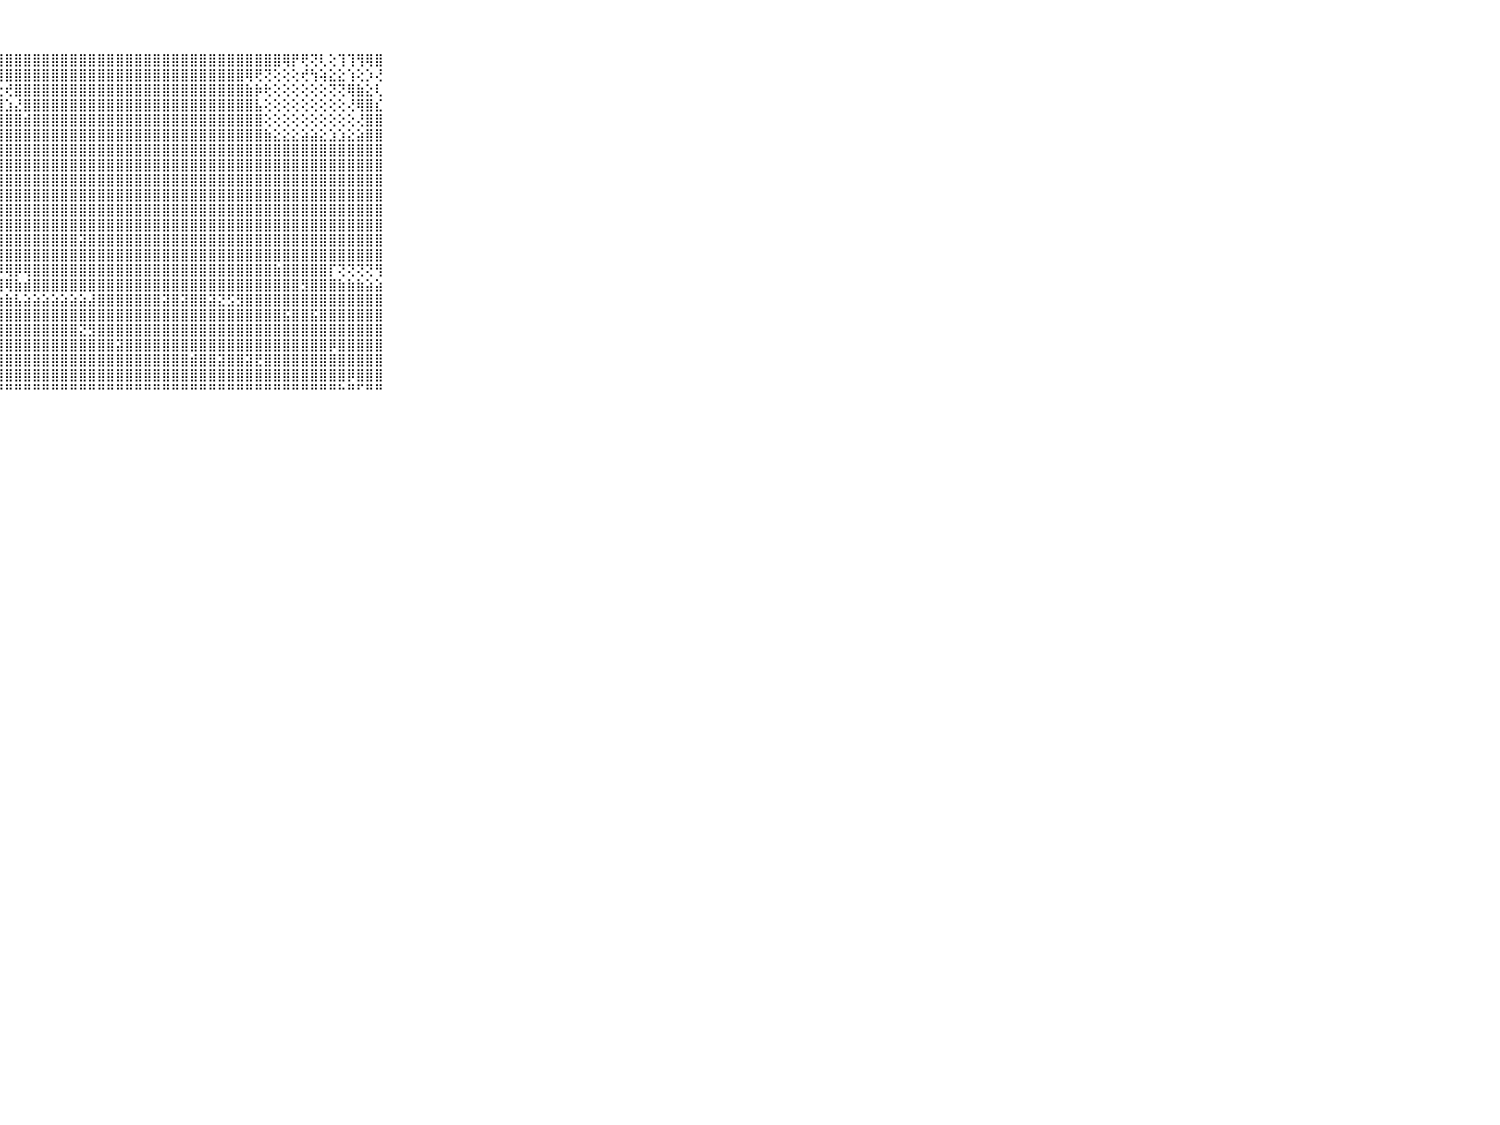

⠀⠀⠀⠀⠀⠀⠀⠀⠀⠀⠀⢸⣿⣿⣿⣿⣿⣿⣿⣿⣿⣻⣿⣟⢟⢿⣿⣿⣿⣿⣿⣿⣿⣿⣿⣿⣿⣿⣿⣿⣿⣿⣿⣿⣿⣿⣿⣿⣿⣿⣿⣿⣿⣿⣿⣿⣿⣿⢿⡟⢟⢝⢇⢕⢹⢹⢻⢿⣿⠀⠀⠀⠀⠀⠀⠀⠀⠀⠀⠀⠀
⠀⠀⠀⠀⠀⠀⠀⠀⠀⠀⠀⢸⣿⣿⣿⣿⣿⣿⣿⣮⡿⢿⢏⢟⢟⢿⢟⢿⣿⣿⣿⣿⣿⣿⣿⣿⣿⣿⣿⣿⣿⣿⣿⣿⣿⣿⣿⣿⣿⣿⣿⣿⣿⣿⢿⢟⢝⢕⢕⢕⢞⢳⢵⣕⣕⢱⢕⡱⢜⠀⠀⠀⠀⠀⠀⠀⠀⠀⠀⠀⠀
⠀⠀⠀⠀⠀⠀⠀⠀⠀⠀⠀⢸⣿⣿⣿⣿⣿⣿⣿⣿⣿⣿⡿⣏⣵⣜⡳⢗⢞⣿⣿⣿⣿⣿⣿⣿⣿⣿⣿⣿⣿⣿⣿⣿⣿⣿⣿⣿⣿⣿⣿⣿⣿⣿⣷⡷⢗⢕⢕⢕⢕⢕⢕⢝⢝⢿⣷⣕⢇⠀⠀⠀⠀⠀⠀⠀⠀⠀⠀⠀⠀
⠀⠀⠀⠀⠀⠀⠀⠀⠀⠀⠀⢸⣿⣿⣿⣿⣿⣿⣿⣿⣿⣿⣿⣷⣾⣷⣟⢽⣱⣜⣿⣿⣿⣿⣿⣿⣿⣿⣿⣿⣿⣿⣿⣿⣿⣿⣿⣿⣿⣿⣿⣿⣿⣿⣿⣧⢕⢕⢕⢕⢕⢕⢕⢕⢕⢜⢿⣿⣎⠀⠀⠀⠀⠀⠀⠀⠀⠀⠀⠀⠀
⠀⠀⠀⠀⠀⠀⠀⠀⠀⠀⠀⢸⣿⣿⣿⣿⣿⣿⣿⣿⣿⣿⣿⣿⣿⣿⣿⣿⣿⣿⣾⣿⣿⣿⣿⣿⣿⣿⣿⣿⣿⣿⣿⣿⣿⣿⣿⣿⣿⣿⣿⣿⣿⣿⣿⣿⢕⢕⢕⢕⢕⢕⢕⢕⢕⢕⢜⣿⣿⠀⠀⠀⠀⠀⠀⠀⠀⠀⠀⠀⠀
⠀⠀⠀⠀⠀⠀⠀⠀⠀⠀⠀⢸⣿⣿⣿⣿⣿⣿⣿⣿⣿⣿⣿⣿⣿⣿⣿⣿⣿⣿⣿⣿⣿⣿⣿⣿⣿⣿⣿⣿⣿⣿⣿⣿⣿⣿⣿⣿⣿⣿⣿⣿⣿⣿⣿⣿⣷⣕⣕⣕⣵⣵⣕⣱⣱⣕⣵⣿⣿⠀⠀⠀⠀⠀⠀⠀⠀⠀⠀⠀⠀
⠀⠀⠀⠀⠀⠀⠀⠀⠀⠀⠀⢸⣿⣿⣿⣿⣿⣿⣿⣿⣿⣿⣿⣿⣿⣿⣿⣿⣿⣿⣿⣿⣿⣿⣿⣿⣿⣿⣿⣿⣿⣿⣿⣿⣿⣿⣿⣿⣿⣿⣿⣿⣿⣿⣿⣿⣿⣿⣿⣿⣿⣿⣿⣿⣿⣿⣿⣿⣿⠀⠀⠀⠀⠀⠀⠀⠀⠀⠀⠀⠀
⠀⠀⠀⠀⠀⠀⠀⠀⠀⠀⠀⢸⣿⣿⣿⣿⣿⣿⣿⣿⣿⣿⣿⣿⣿⣿⣿⣿⣿⣿⣿⣿⣿⣿⣿⣿⣿⣿⣿⣿⣿⣿⣿⣿⣿⣿⣿⣿⣿⣿⣿⣿⣿⣿⣿⣿⣿⣿⣿⣿⣿⣿⣿⣿⣿⣿⣿⣿⣿⠀⠀⠀⠀⠀⠀⠀⠀⠀⠀⠀⠀
⠀⠀⠀⠀⠀⠀⠀⠀⠀⠀⠀⢸⣿⣿⣿⣿⣿⣿⣿⣿⣿⣿⣿⣿⣿⣿⣿⣿⣿⣿⣿⣿⣿⣿⣿⣿⣿⣿⣿⣿⣿⣿⣿⣿⣿⣿⣿⣿⣿⣿⣿⣿⣿⣿⣿⣿⣿⣿⣿⣿⣿⣿⣿⣿⣿⣿⣿⣿⣿⠀⠀⠀⠀⠀⠀⠀⠀⠀⠀⠀⠀
⠀⠀⠀⠀⠀⠀⠀⠀⠀⠀⠀⢸⣿⣿⣿⣿⣿⢾⣿⣿⣿⣿⣿⣿⣿⣿⣿⣿⣿⣿⣿⣿⣿⣿⣿⣿⣿⣿⣿⣿⣿⣿⣿⣿⣿⣿⣿⣿⣿⣿⣿⣿⣿⣿⣿⣿⣿⣿⣿⣿⣿⣿⣿⣿⣿⣿⣿⣿⣿⠀⠀⠀⠀⠀⠀⠀⠀⠀⠀⠀⠀
⠀⠀⠀⠀⠀⠀⠀⠀⠀⠀⠀⢸⣿⣿⣿⣿⣿⣷⣿⣿⣿⣿⣿⣿⣿⣿⣿⣿⣿⣿⣿⣿⣿⣿⣿⣿⣿⣿⣿⣿⣿⣿⣿⣿⣿⣿⣿⣿⣿⣿⣿⣿⣿⣿⣿⣿⣿⣿⣿⣿⣿⣿⣿⣿⣿⣿⣿⣿⣿⠀⠀⠀⠀⠀⠀⠀⠀⠀⠀⠀⠀
⠀⠀⠀⠀⠀⠀⠀⠀⠀⠀⠀⢸⣿⣿⣿⣿⣿⣿⣿⣿⣿⣿⣿⣿⣿⣿⣿⣿⣿⣿⣿⣿⣿⣿⣿⣿⣿⣿⣿⣿⣿⣿⣿⣿⣿⣿⣿⣿⣿⣿⣿⣿⣿⣿⣿⣿⣿⣿⣿⣿⣿⣿⣿⣿⣿⣿⣿⣿⣿⠀⠀⠀⠀⠀⠀⠀⠀⠀⠀⠀⠀
⠀⠀⠀⠀⠀⠀⠀⠀⠀⠀⠀⢸⣿⣿⣿⣿⣿⣿⣿⣿⣿⣿⣿⣿⣿⣿⣿⣿⣿⣿⣿⣿⣿⣿⣿⣿⣽⣿⣿⣿⣿⣿⣿⣿⣿⣿⣿⣿⣿⣿⣿⣿⣿⣿⣿⣿⣿⣿⣿⣿⣿⣿⣿⣿⣿⣿⣿⣿⣿⠀⠀⠀⠀⠀⠀⠀⠀⠀⠀⠀⠀
⠀⠀⠀⠀⠀⠀⠀⠀⠀⠀⠀⢸⣿⣿⣿⣿⣿⣟⣿⣿⣿⣟⣿⣿⣿⣿⣿⣿⣿⣿⣿⣿⣿⣿⣿⣿⣿⣿⣿⣿⣿⣿⣿⣿⣿⣿⣿⣿⣿⣿⣿⣿⣿⣿⣿⣿⣿⣿⣿⣿⣿⣿⣿⣿⣿⣿⣿⣿⣿⠀⠀⠀⠀⠀⠀⠀⠀⠀⠀⠀⠀
⠀⠀⠀⠀⠀⠀⠀⠀⠀⠀⠀⢸⣿⣿⣟⡿⢿⣿⣿⣿⣿⣿⣿⣿⣿⣿⣿⡿⢿⡿⢿⣿⣿⣿⣿⣿⣿⣿⣿⣿⣿⣿⣿⣿⣿⣿⣿⣿⣿⣿⣿⣿⣿⣿⣿⣿⣿⣷⣿⣿⣿⣿⣿⡏⢝⢝⢝⢝⢻⠀⠀⠀⠀⠀⠀⠀⠀⠀⠀⠀⠀
⠀⠀⠀⠀⠀⠀⠀⠀⠀⠀⠀⢘⢟⢟⢟⢟⢟⢻⢿⢿⢿⢿⢿⢿⢿⢿⢿⢿⢿⣷⣾⣿⣿⣿⣿⣿⣿⣿⣿⣿⣿⣿⣿⣿⣿⣿⣿⣿⣿⣿⣿⣿⣿⣿⣿⣿⣿⣿⣿⣿⣻⣿⣿⣿⣷⣷⣷⣵⣵⠀⠀⠀⠀⠀⠀⠀⠀⠀⠀⠀⠀
⠀⠀⠀⠀⠀⠀⠀⠀⠀⠀⠀⢸⣿⣿⣿⣿⣿⣿⣿⣿⣾⣷⣷⣷⣷⣷⣷⣷⣷⣧⣵⣵⣵⣵⣵⣵⣵⣼⣿⣿⣿⣿⣿⣿⣿⣽⣿⣽⣿⣿⣽⣝⣫⣻⣿⣿⣿⣿⣿⣿⣿⣿⣿⣿⣿⣿⣿⣿⣿⠀⠀⠀⠀⠀⠀⠀⠀⠀⠀⠀⠀
⠀⠀⠀⠀⠀⠀⠀⠀⠀⠀⠀⢸⣿⣿⣿⣿⣿⣿⣿⣿⣿⣿⣿⣿⣿⣿⣿⣿⣿⣿⣿⣿⣿⣿⣿⣿⣿⣿⣿⣿⣿⣿⣿⣿⣿⣿⣿⣿⣿⣿⣿⣿⣿⣿⣿⣿⣿⣿⣯⣿⣿⣯⣿⣿⣿⣿⣿⣿⣿⠀⠀⠀⠀⠀⠀⠀⠀⠀⠀⠀⠀
⠀⠀⠀⠀⠀⠀⠀⠀⠀⠀⠀⢸⣿⣿⣿⣿⣿⣿⣿⣿⣿⣿⣿⣿⣿⣿⣿⣿⣿⣿⣿⣿⣿⣿⣿⣿⣝⣻⣿⣿⣿⣿⣿⣿⣿⣿⣿⣿⣿⣿⣿⣿⣿⣿⣿⣿⣿⣿⣿⣿⣿⣿⣿⣿⣿⣿⣿⣿⣿⠀⠀⠀⠀⠀⠀⠀⠀⠀⠀⠀⠀
⠀⠀⠀⠀⠀⠀⠀⠀⠀⠀⠀⢸⣿⣿⣿⣿⣿⣿⣿⣿⣿⣿⣿⣿⣿⣿⣿⣿⣿⣿⣿⣿⣿⣿⣿⣿⣿⣿⣿⣿⣽⣿⣿⣿⣿⣿⣿⣿⣿⣿⣿⣿⣿⣿⣿⣿⣿⣿⣿⣿⣿⣿⣿⡿⣿⣿⣿⣿⣿⠀⠀⠀⠀⠀⠀⠀⠀⠀⠀⠀⠀
⠀⠀⠀⠀⠀⠀⠀⠀⠀⠀⠀⢸⣿⣿⣿⣿⣿⣿⣿⣿⣿⣿⣿⣿⣿⣿⣿⣿⣿⣿⣿⣿⣿⣿⣿⣿⣿⣿⣿⣿⣿⣿⣿⣿⣿⣿⣿⣿⣾⣿⣿⣽⣿⣿⣽⣟⣿⣿⣿⣿⣿⣿⣿⣿⣿⣿⣿⣿⣿⠀⠀⠀⠀⠀⠀⠀⠀⠀⠀⠀⠀
⠀⠀⠀⠀⠀⠀⠀⠀⠀⠀⠀⢸⣿⣿⣿⣿⣿⣿⣿⣿⣿⣿⣿⣿⣿⣿⣿⣿⣿⣿⣿⣿⣿⣿⣿⣿⣿⣿⣿⣿⣿⣿⣿⣿⣿⣿⣿⣿⣿⣿⣿⣿⣿⣿⣿⣿⣿⣿⣿⣿⣿⣿⣿⣿⣿⡿⣿⣿⣿⠀⠀⠀⠀⠀⠀⠀⠀⠀⠀⠀⠀
⠀⠀⠀⠀⠀⠀⠀⠀⠀⠀⠀⠘⠛⠛⠛⠛⠛⠛⠛⠛⠛⠛⠛⠛⠛⠛⠛⠛⠛⠛⠛⠛⠛⠛⠛⠛⠛⠛⠛⠛⠛⠛⠛⠛⠛⠛⠛⠛⠛⠛⠛⠛⠛⠛⠛⠛⠛⠛⠛⠛⠛⠛⠛⠛⠓⠛⠋⠛⠛⠀⠀⠀⠀⠀⠀⠀⠀⠀⠀⠀⠀